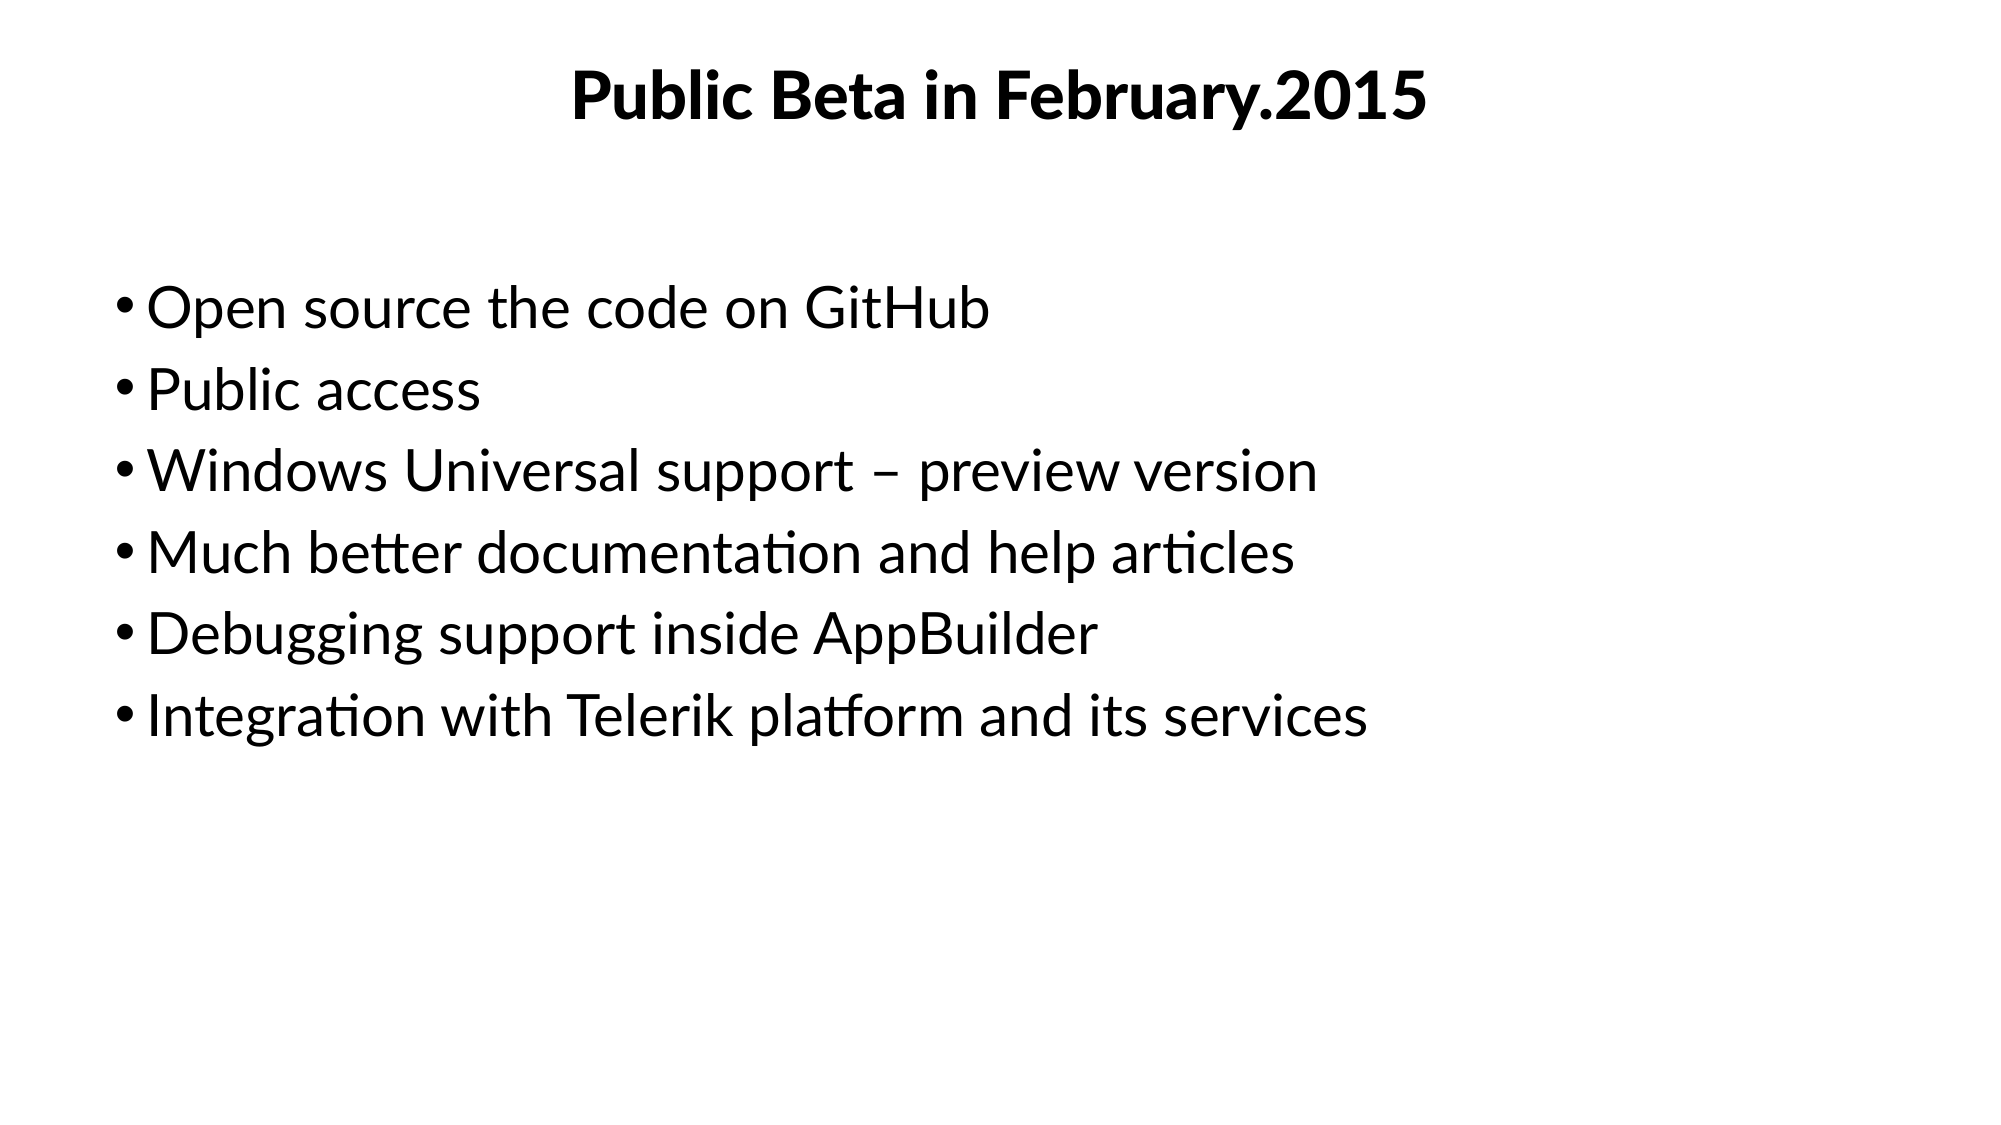

# Public Beta in February.2015
Open source the code on GitHub
Public access
Windows Universal support – preview version
Much better documentation and help articles
Debugging support inside AppBuilder
Integration with Telerik platform and its services